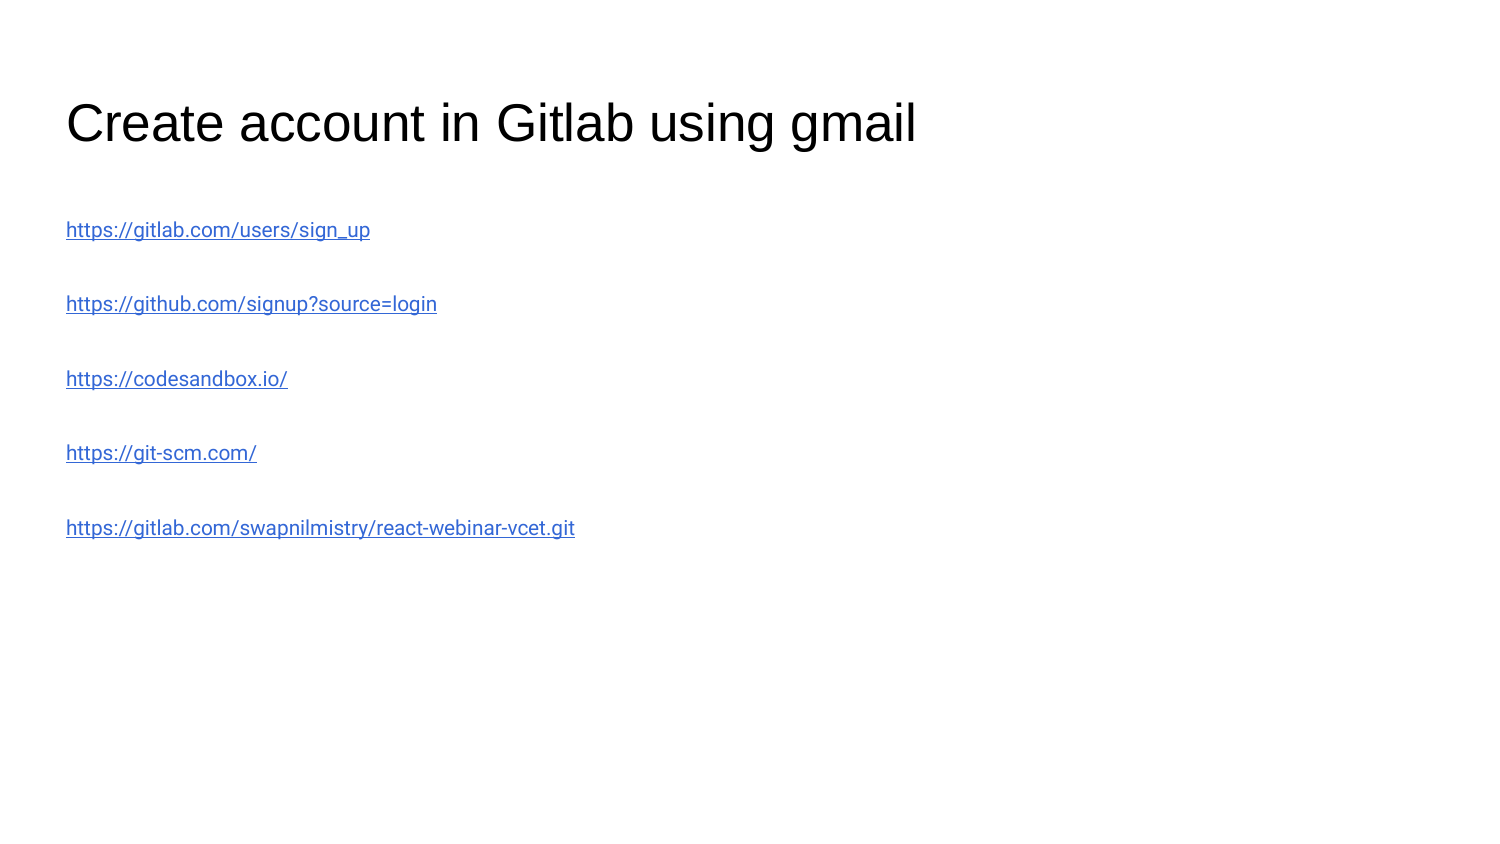

# Create account in Gitlab using gmail
https://gitlab.com/users/sign_up

https://github.com/signup?source=login

https://codesandbox.io/

https://git-scm.com/

https://gitlab.com/swapnilmistry/react-webinar-vcet.git